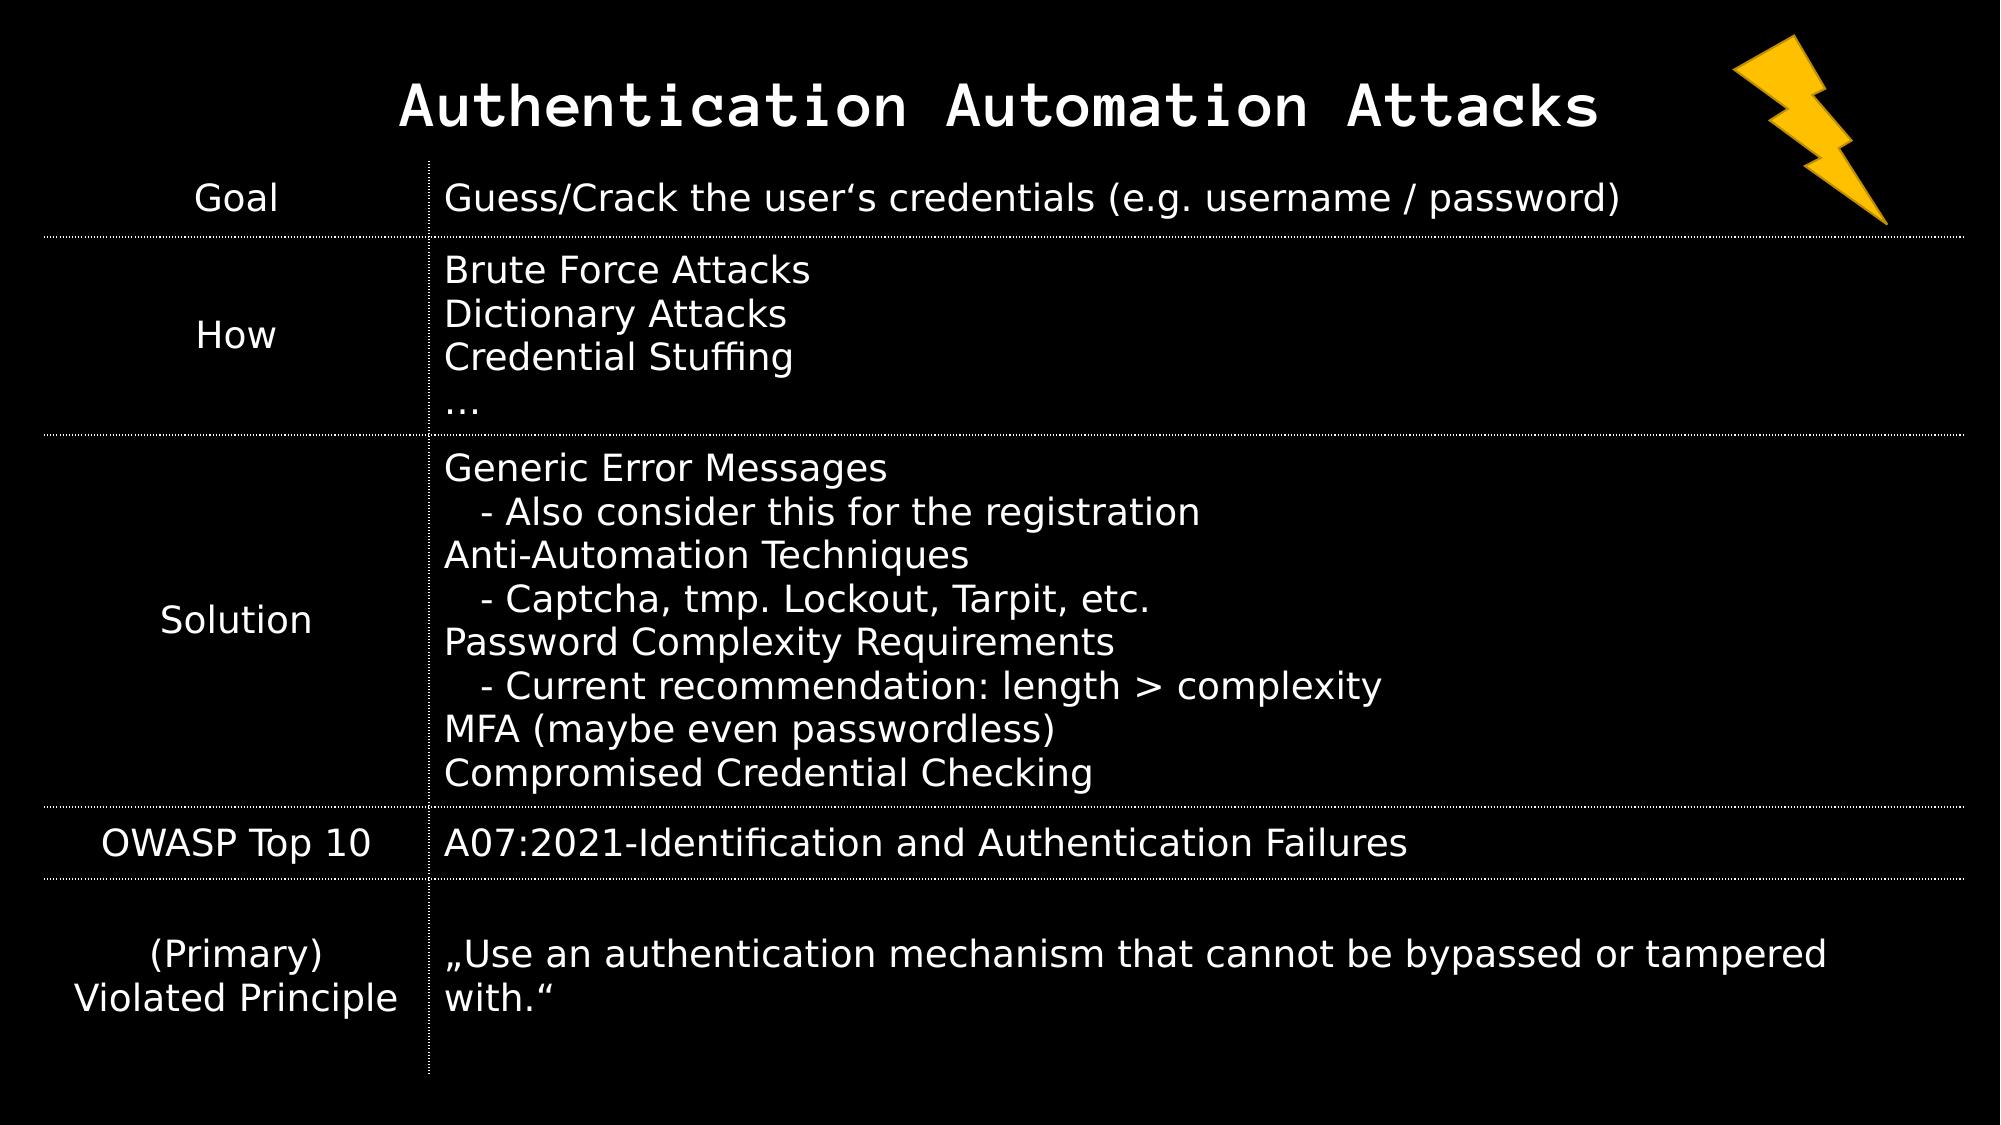

| Authentication Automation Attacks | SQL Injection |
| --- | --- |
| Goal | Guess/Crack the user‘s credentials (e.g. username / password) |
| How | Brute Force Attacks Dictionary Attacks Credential Stuffing … |
| Solution | Generic Error Messages - Also consider this for the registration Anti-Automation Techniques - Captcha, tmp. Lockout, Tarpit, etc. Password Complexity Requirements - Current recommendation: length > complexity MFA (maybe even passwordless) Compromised Credential Checking |
| OWASP Top 10 | A07:2021-Identification and Authentication Failures |
| (Primary) Violated Principle | „Use an authentication mechanism that cannot be bypassed or tampered with.“ |
|  |
| --- |